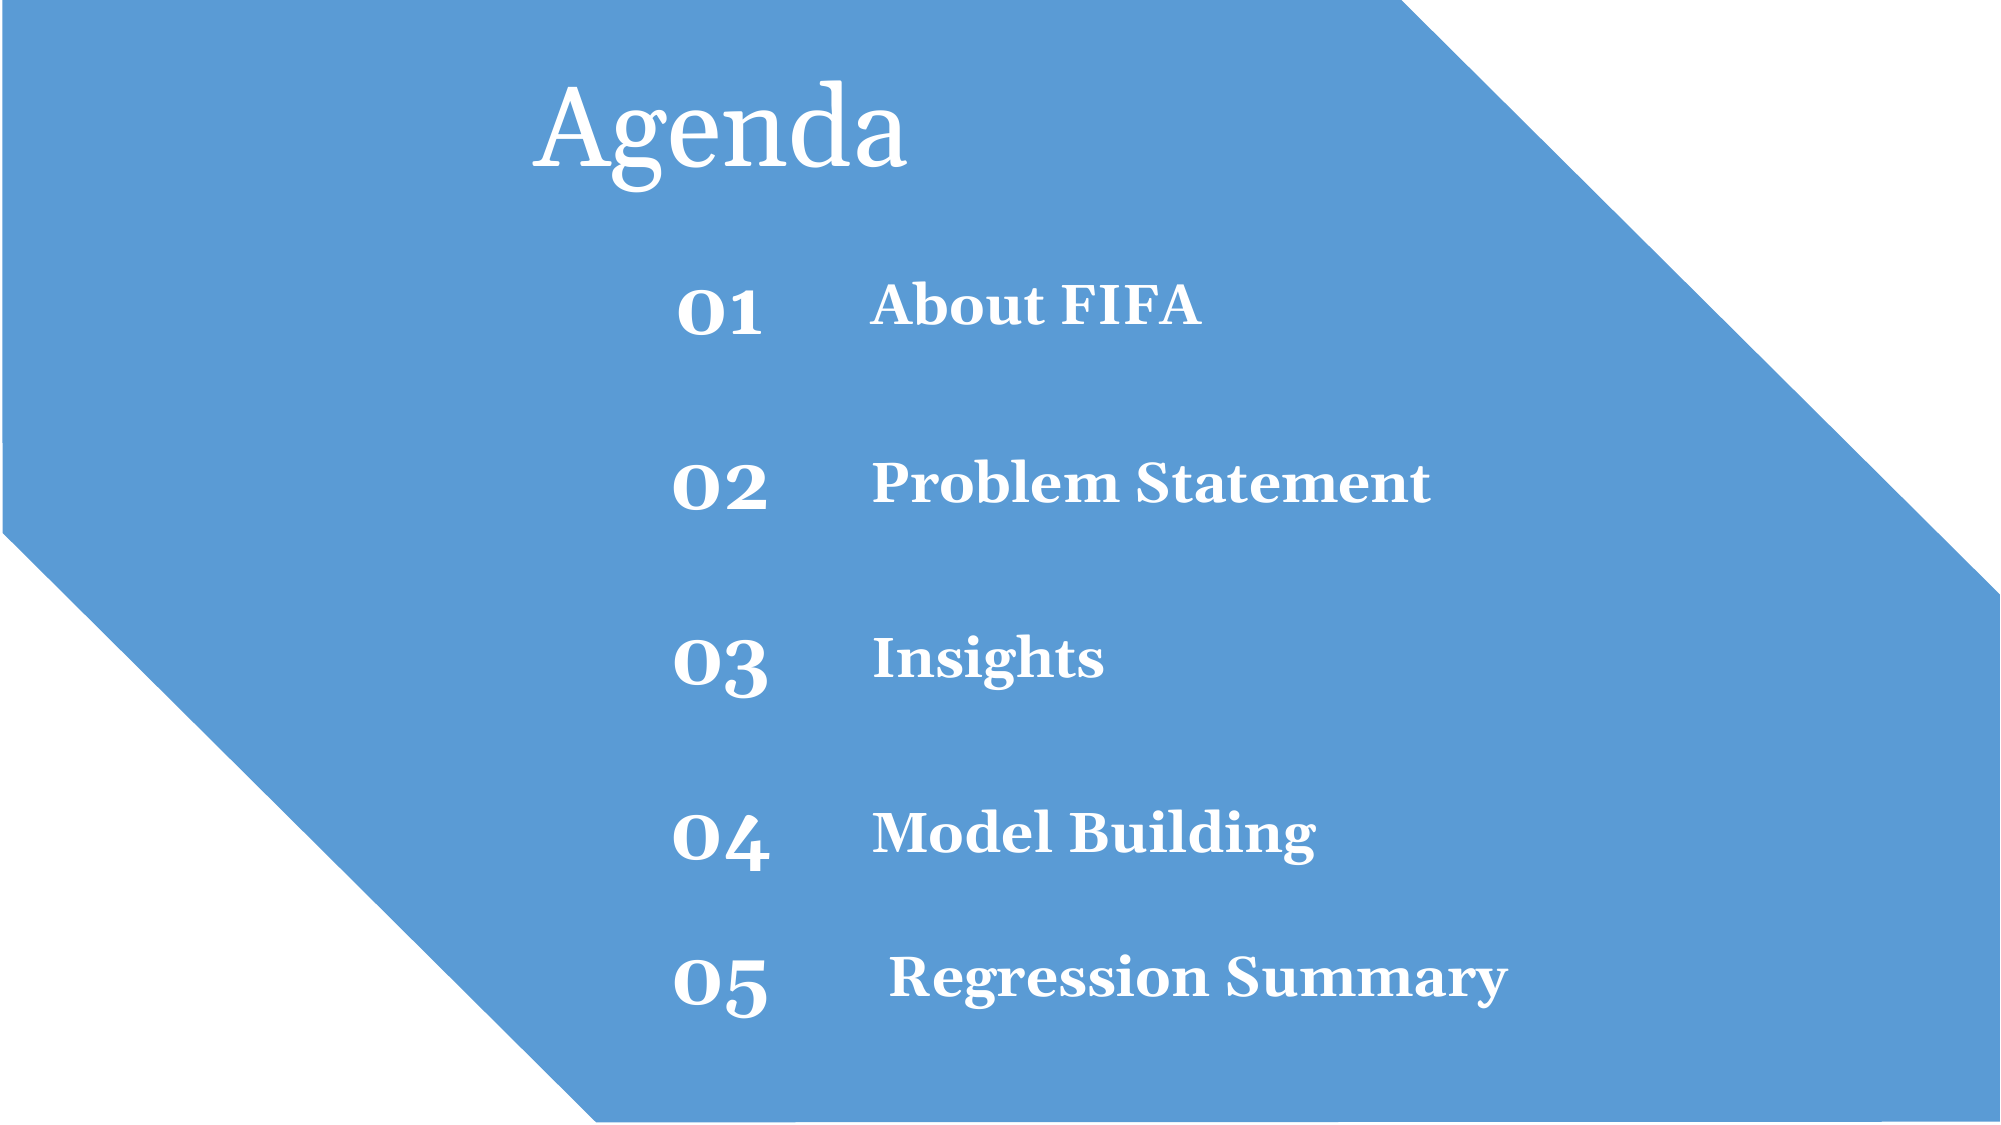

Agenda
01
About FIFA

02
Problem Statement

03
Insights

04
Model Building

05
Regression Summary